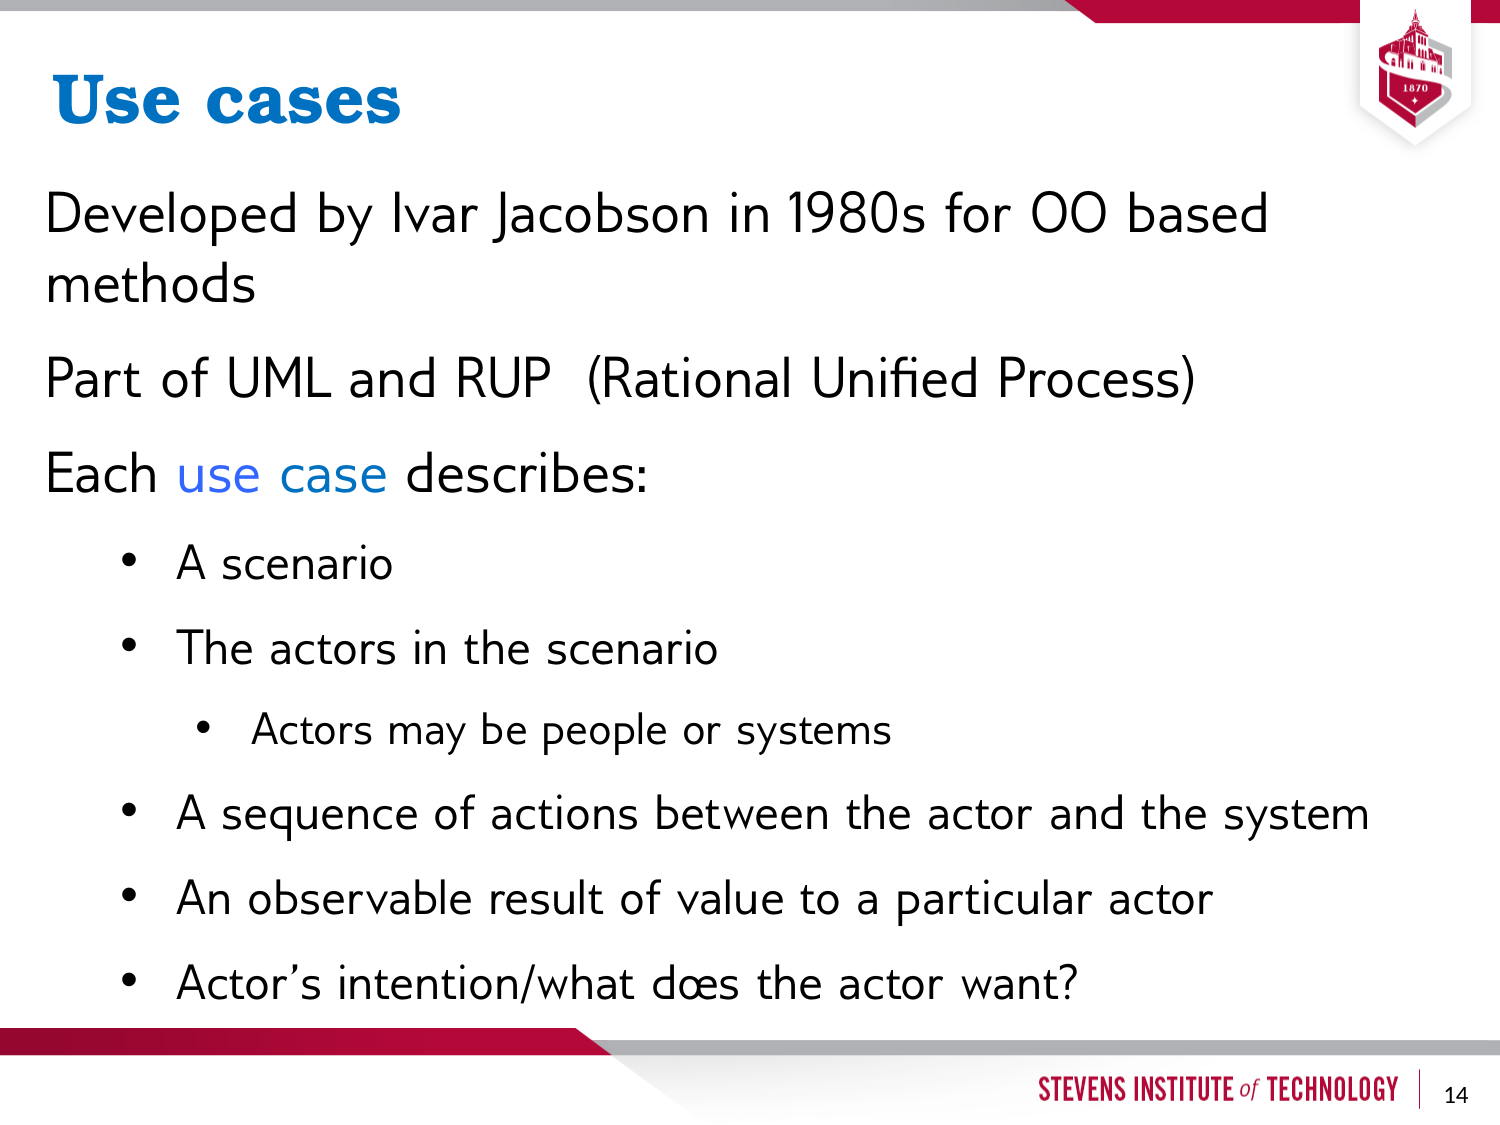

# Use cases
Developed by Ivar Jacobson in 1980s for OO based methods
Part of UML and RUP  (Rational Unified Process)
Each use case describes:
A scenario
The actors in the scenario
Actors may be people or systems
A sequence of actions between the actor and the system
An observable result of value to a particular actor
Actor’s intention/what does the actor want?
14